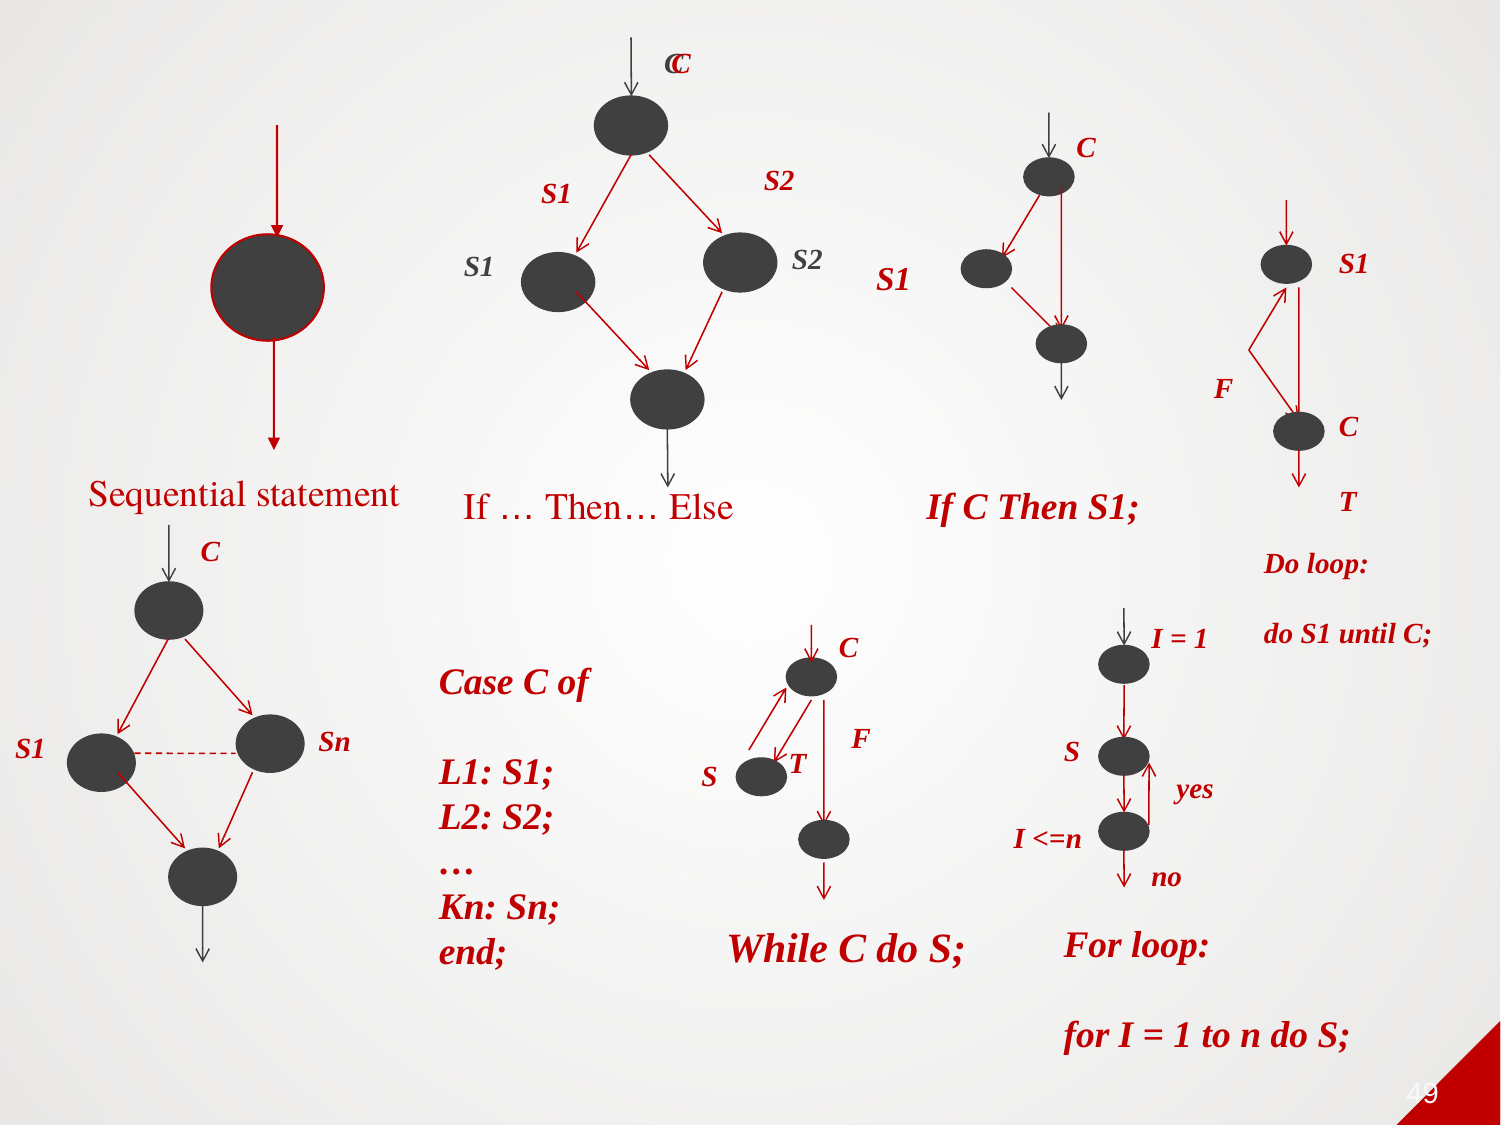

C

S2
S1

C

C

S2

S1

S1

S1

F
C

Sequential statement
If … Then… Else
T
If C Then S1;
Do loop:

do S1 until C;

I = 1
C

Case C of

L1: S1;
L2: S2;
…
Kn: Sn;
end;

F
S
T

S

yes

I <=n

no

For loop:

for I = 1 to n do S;
While C do S;

C

Sn
S1